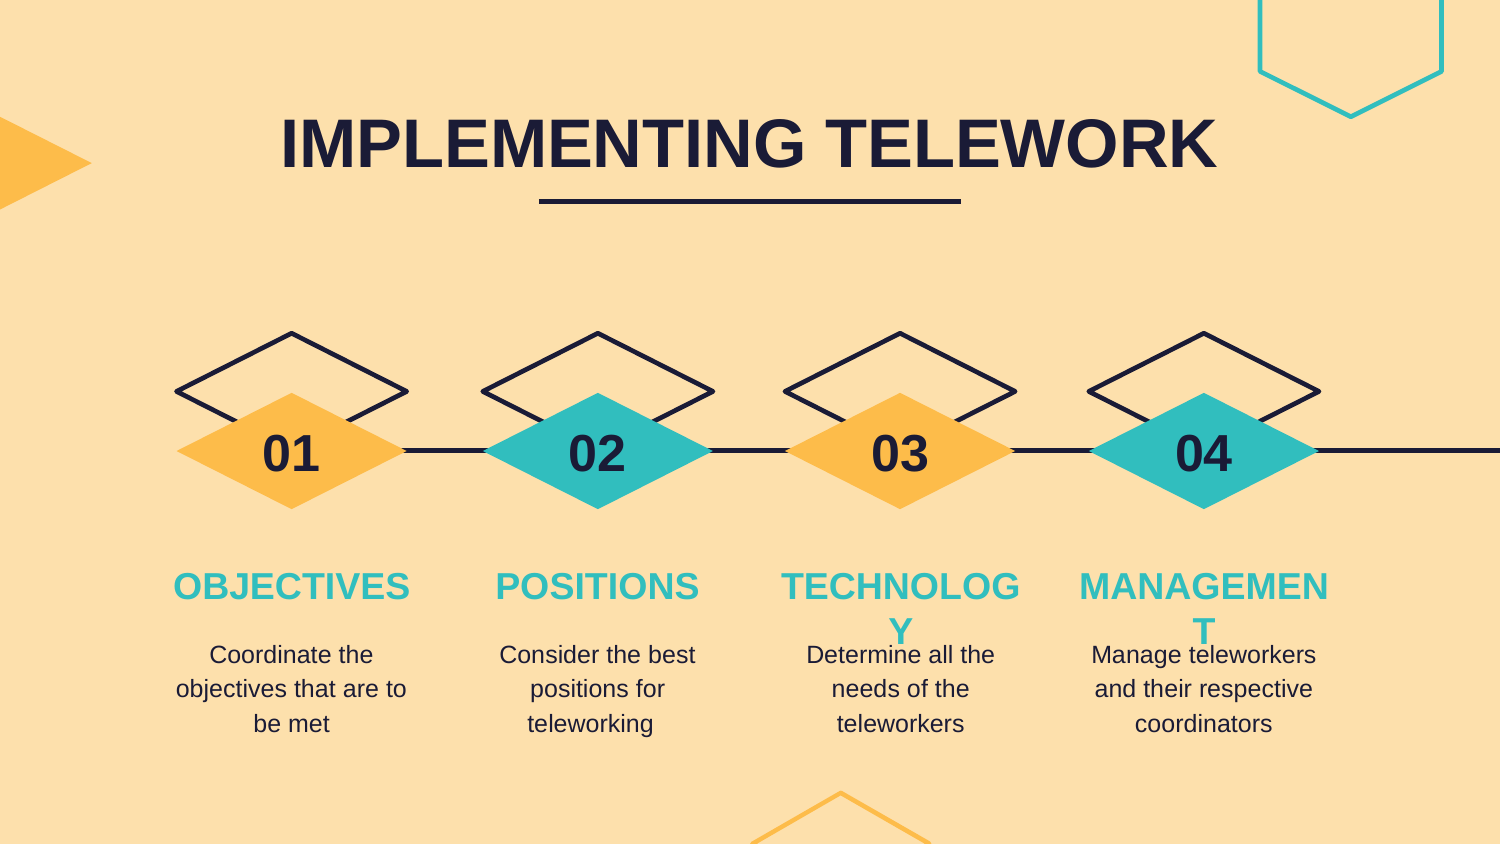

# IMPLEMENTING TELEWORK

01
02
03
04
OBJECTIVES
POSITIONS
TECHNOLOGY
MANAGEMENT
Coordinate the objectives that are to be met

Consider the best positions for teleworking
Determine all the needs of the teleworkers
Manage teleworkers and their respective coordinators